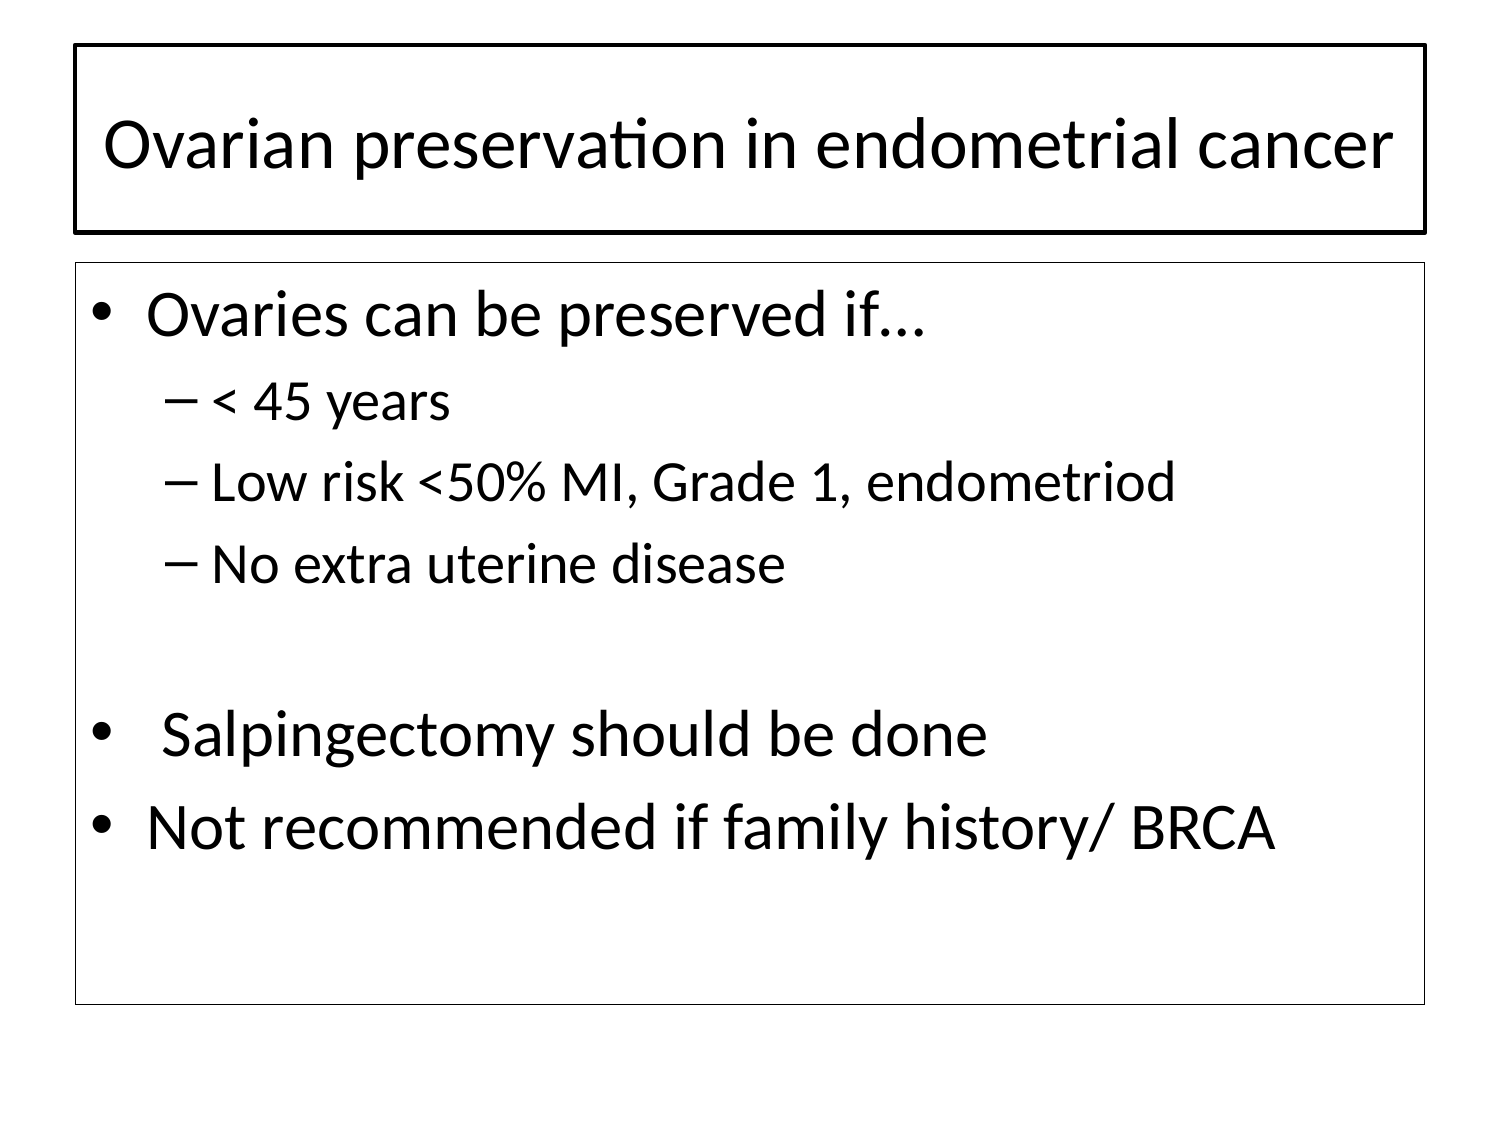

# Ovarian preservation in endometrial cancer
Ovaries can be preserved if…
< 45 years
Low risk <50% MI, Grade 1, endometriod
No extra uterine disease

 Salpingectomy should be done
Not recommended if family history/ BRCA